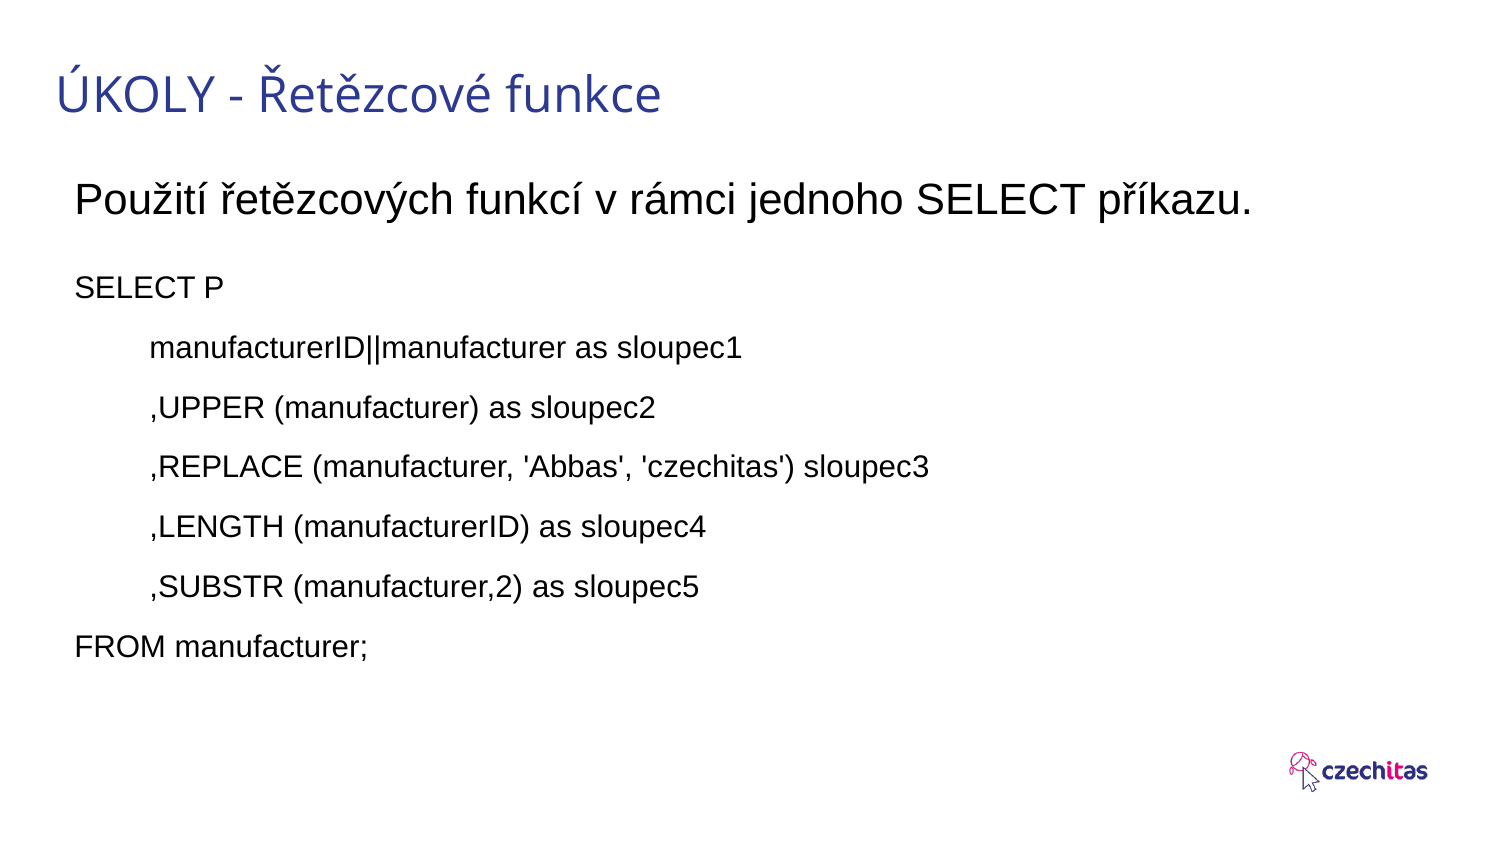

# ÚKOLY - Řetězcové funkce
Použití řetězcových funkcí v rámci jednoho SELECT příkazu.

SELECT P
manufacturerID||manufacturer as sloupec1
,UPPER (manufacturer) as sloupec2
,REPLACE (manufacturer, 'Abbas', 'czechitas') sloupec3
,LENGTH (manufacturerID) as sloupec4
,SUBSTR (manufacturer,2) as sloupec5
FROM manufacturer;